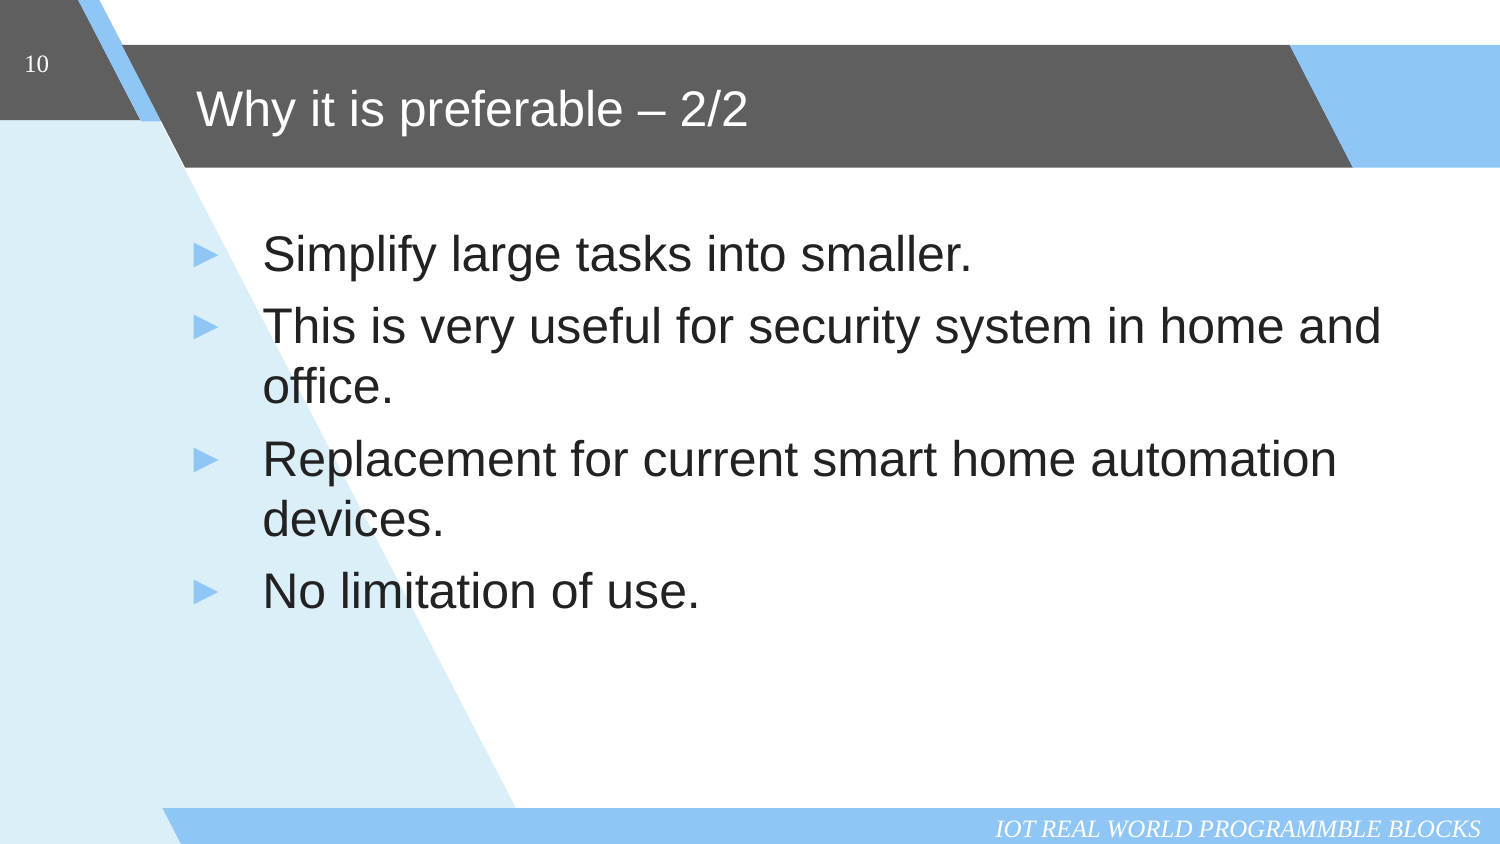

10
# Why it is preferable – 2/2
Simplify large tasks into smaller.
This is very useful for security system in home and office.
Replacement for current smart home automation devices.
No limitation of use.
IOT REAL WORLD PROGRAMMBLE BLOCKS